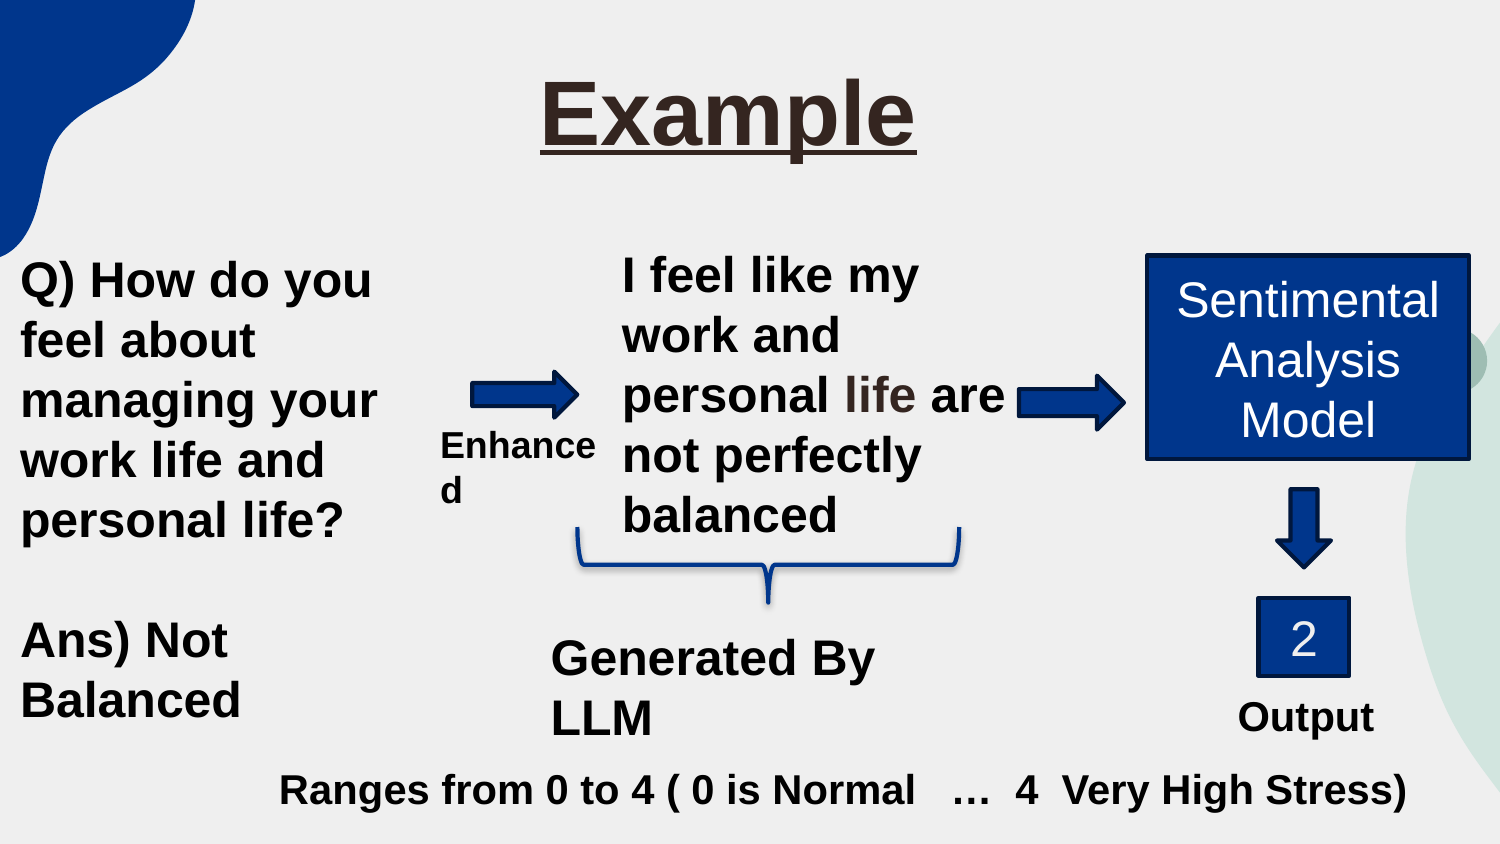

# Example
I feel like my work and personal life are not perfectly balanced
Q) How do you feel about managing your work life and personal life?
Ans) Not Balanced
Sentimental Analysis Model

Enhanced

2
Generated By LLM
Output
Ranges from 0 to 4 ( 0 is Normal   …  4  Very High Stress)